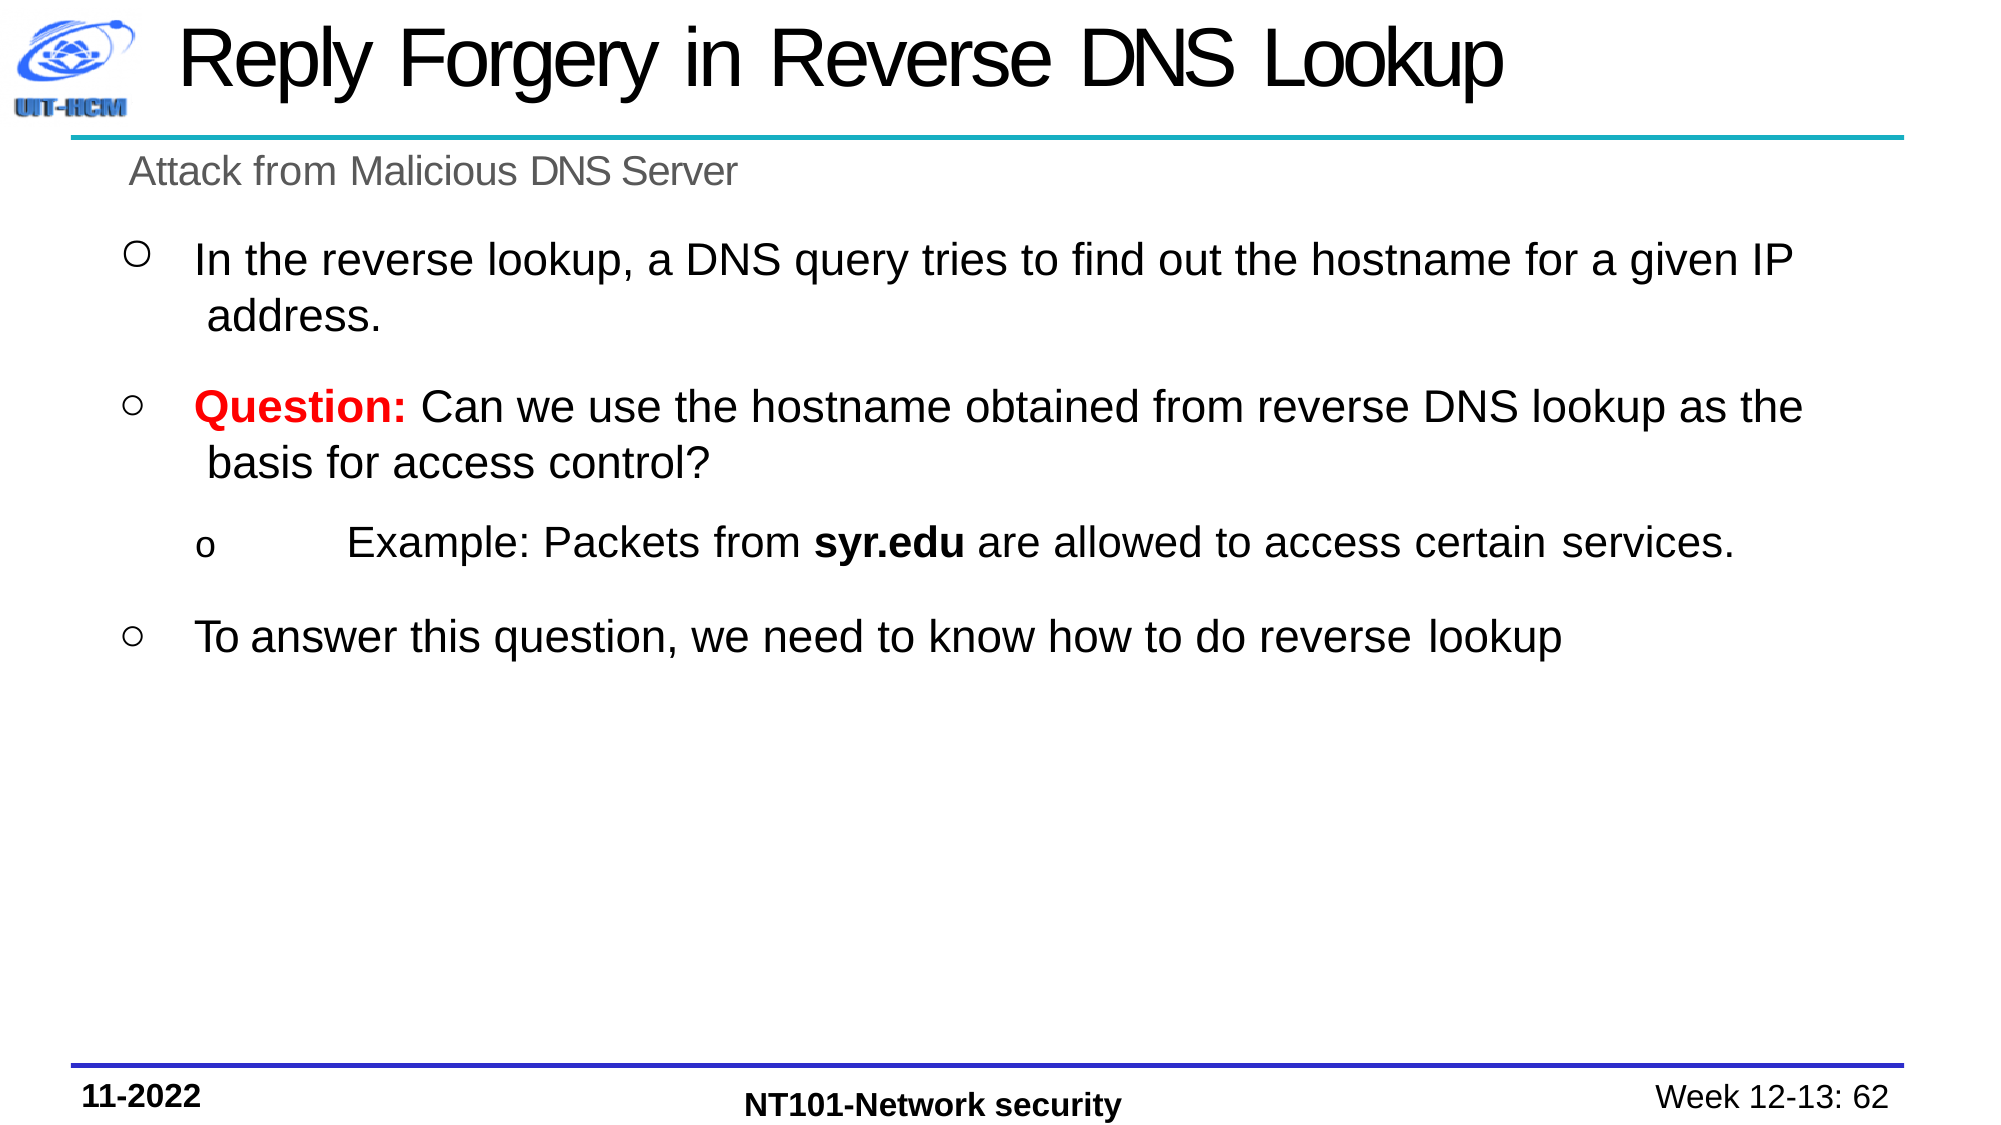

# Reply Forgery in Reverse DNS Lookup
Attack from Malicious DNS Server
In the reverse lookup, a DNS query tries to find out the hostname for a given IP  address.
Question: Can we use the hostname obtained from reverse DNS lookup as the  basis for access control?
o	Example: Packets from syr.edu are allowed to access certain services.

To answer this question, we need to know how to do reverse lookup